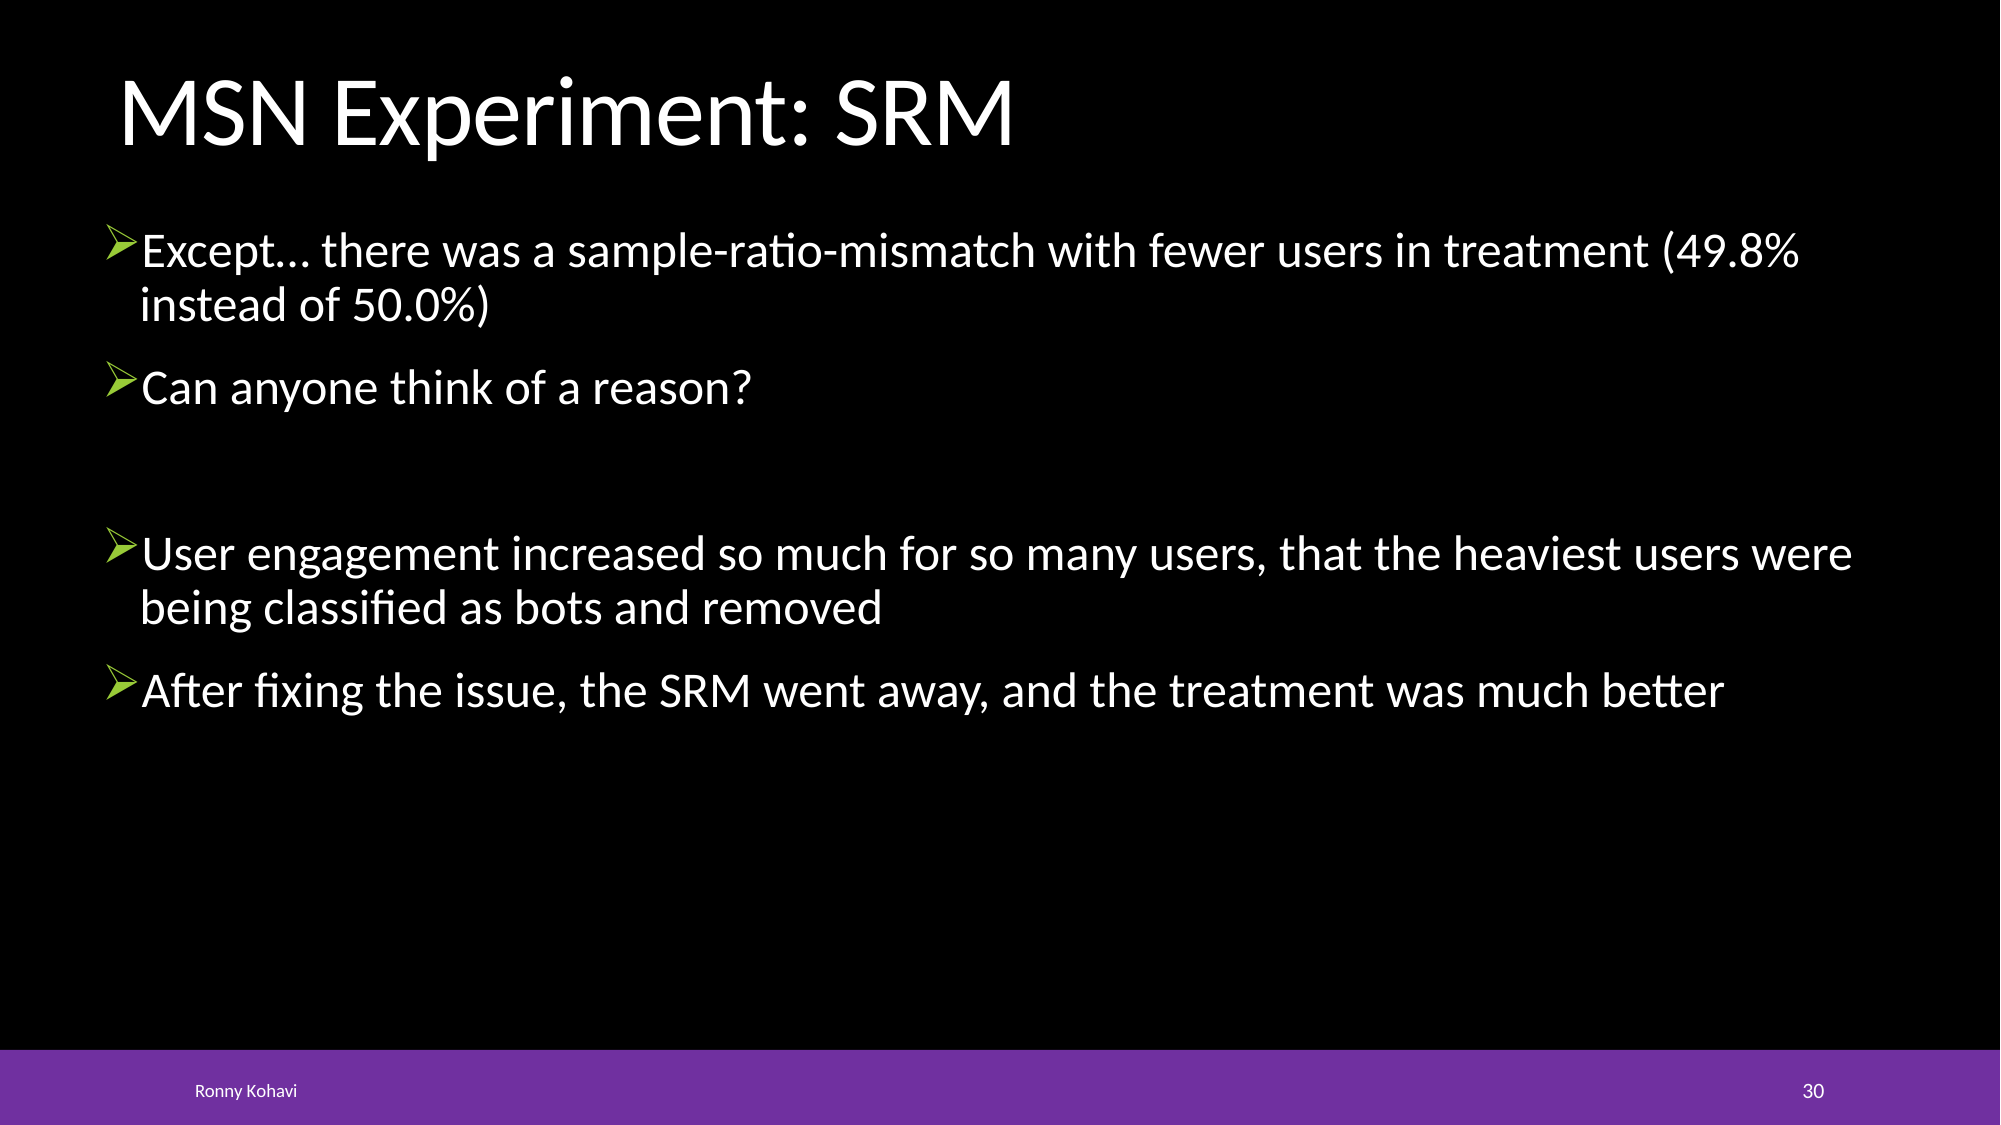

# MSN Experiment: SRM
Except… there was a sample-ratio-mismatch with fewer users in treatment (49.8% instead of 50.0%)
Can anyone think of a reason?

User engagement increased so much for so many users, that the heaviest users were being classified as bots and removed
After fixing the issue, the SRM went away, and the treatment was much better

Ronny Kohavi
30